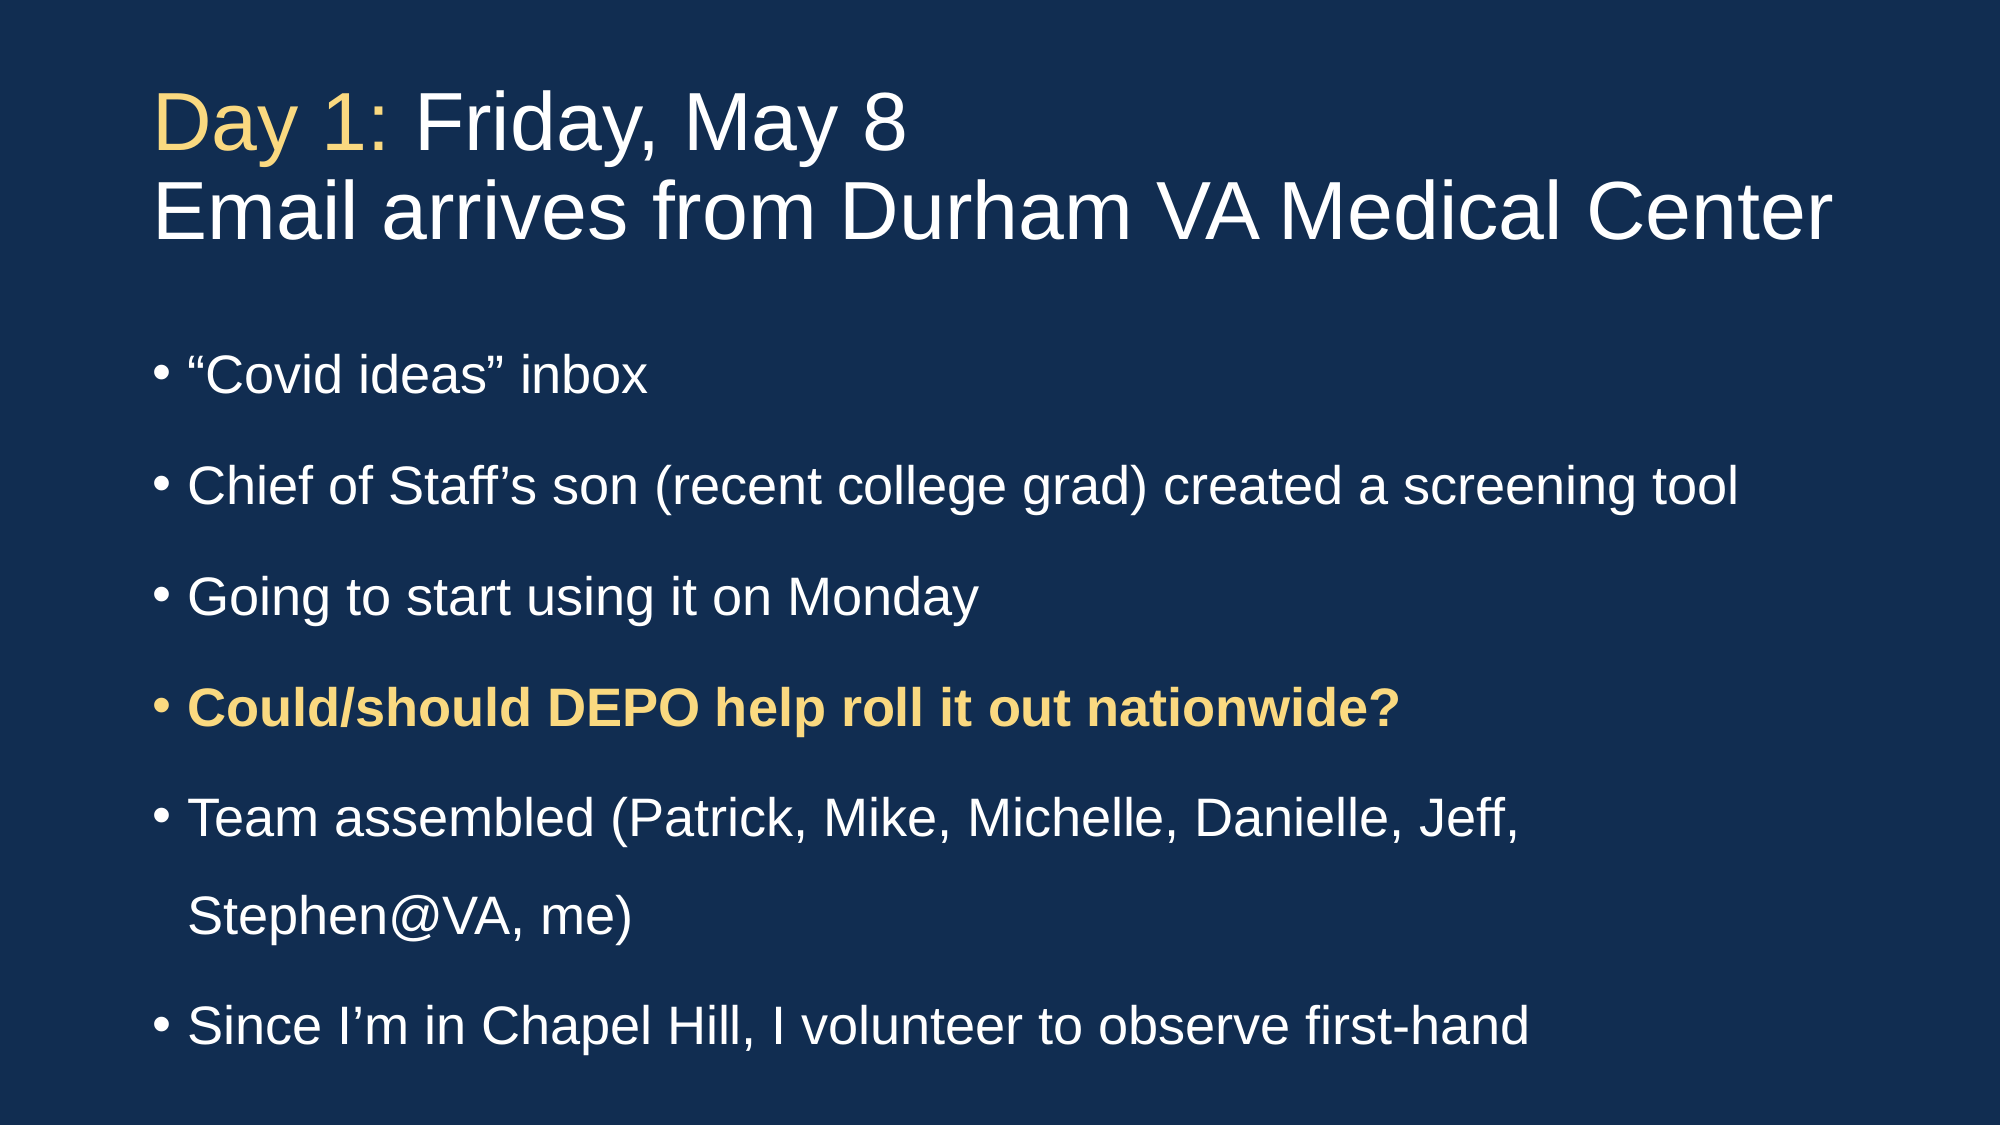

# Day 1: Friday, May 8 Email arrives from Durham VA Medical Center
“Covid ideas” inbox
Chief of Staff’s son (recent college grad) created a screening tool
Going to start using it on Monday
Could/should DEPO help roll it out nationwide?
Team assembled (Patrick, Mike, Michelle, Danielle, Jeff, Stephen@VA, me)
Since I’m in Chapel Hill, I volunteer to observe first-hand
2